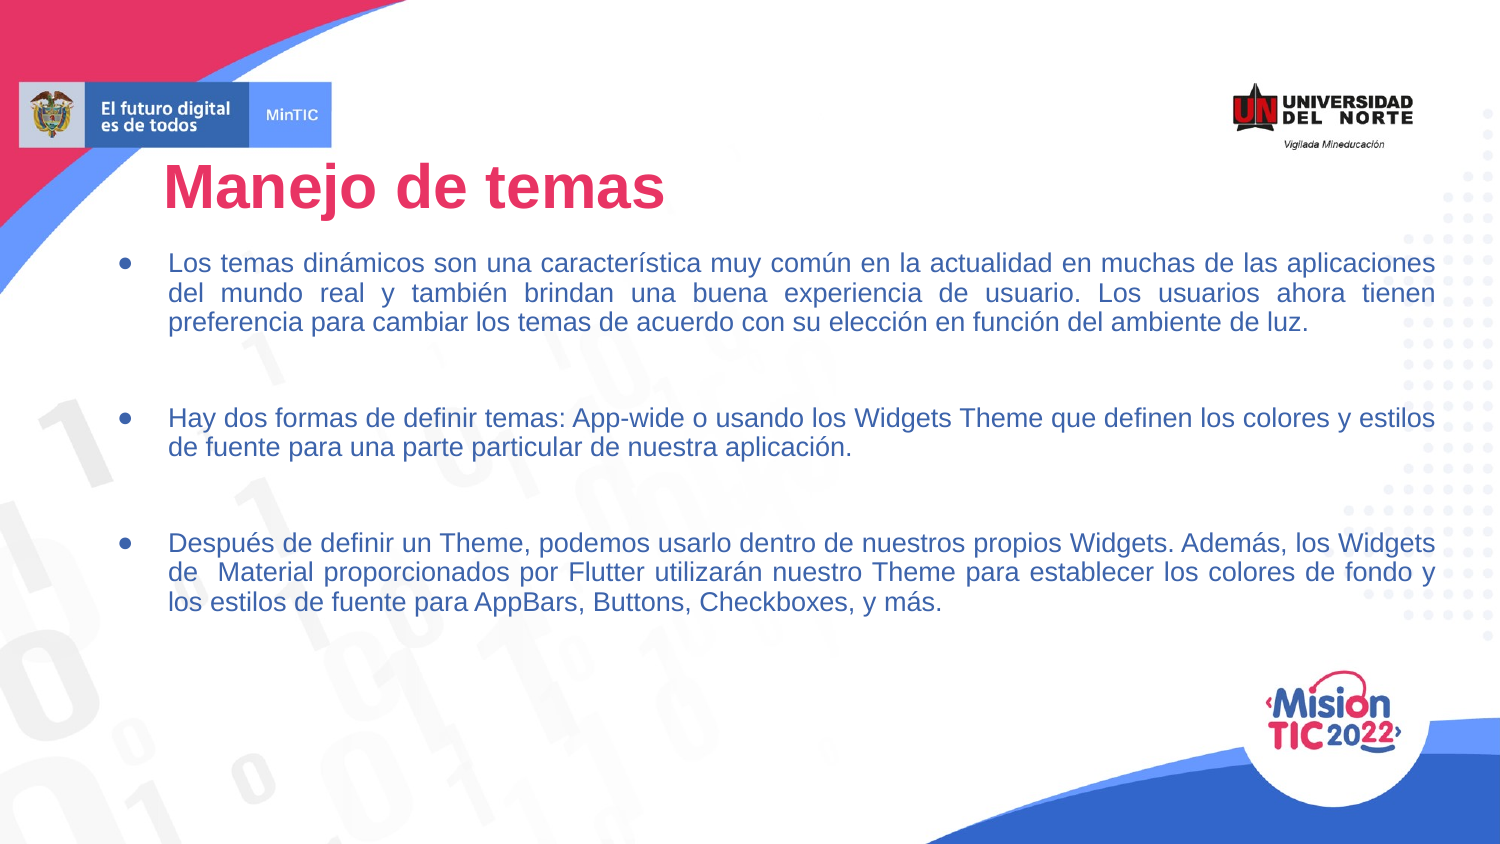

Manejo de temas

Los temas dinámicos son una característica muy común en la actualidad en muchas de las aplicaciones del mundo real y también brindan una buena experiencia de usuario. Los usuarios ahora tienen preferencia para cambiar los temas de acuerdo con su elección en función del ambiente de luz.

Hay dos formas de definir temas: App-wide o usando los Widgets Theme que definen los colores y estilos de fuente para una parte particular de nuestra aplicación.

Después de definir un Theme, podemos usarlo dentro de nuestros propios Widgets. Además, los Widgets de  Material proporcionados por Flutter utilizarán nuestro Theme para establecer los colores de fondo y los estilos de fuente para AppBars, Buttons, Checkboxes, y más.